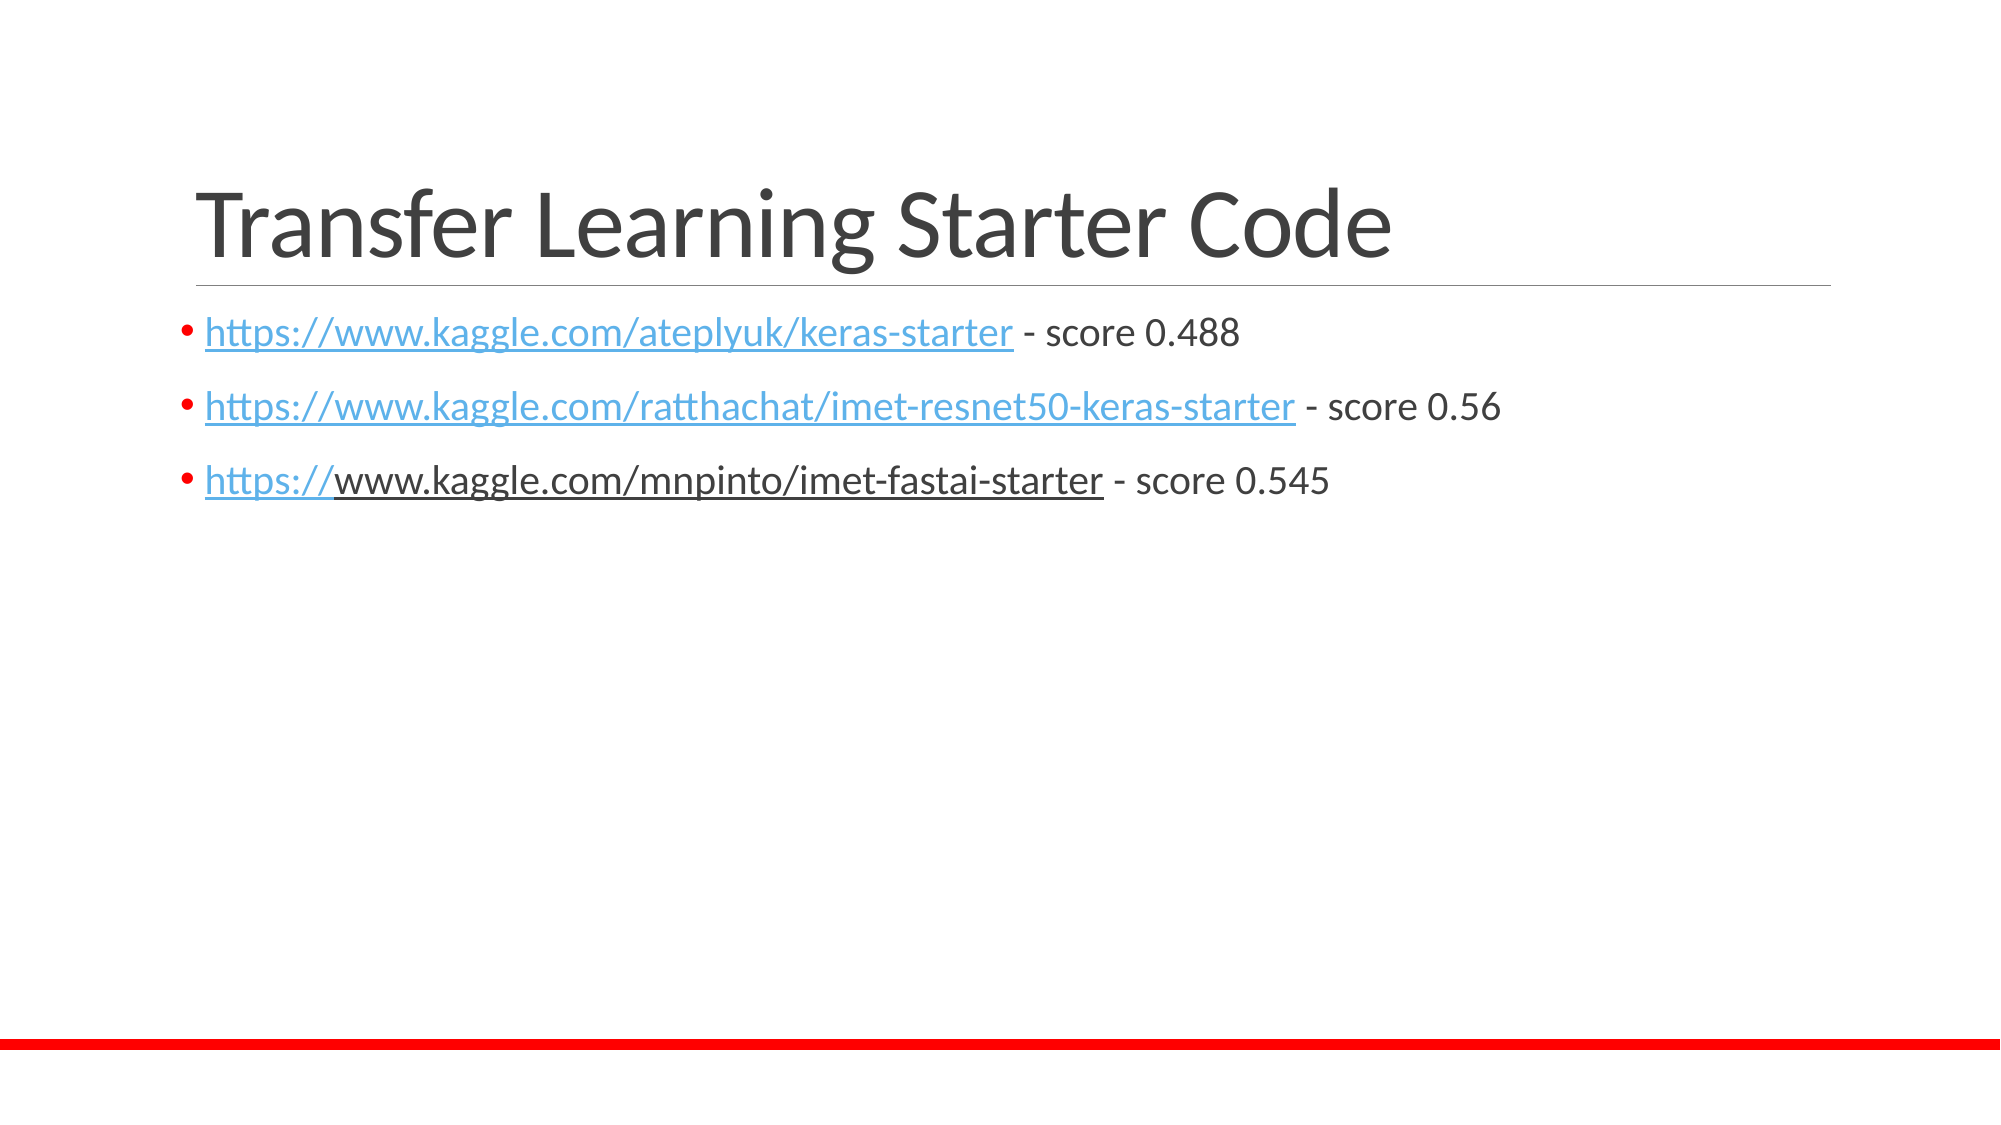

# Transfer Learning Starter Code
 https://www.kaggle.com/ateplyuk/keras-starter - score 0.488
 https://www.kaggle.com/ratthachat/imet-resnet50-keras-starter - score 0.56
 https://www.kaggle.com/mnpinto/imet-fastai-starter - score 0.545